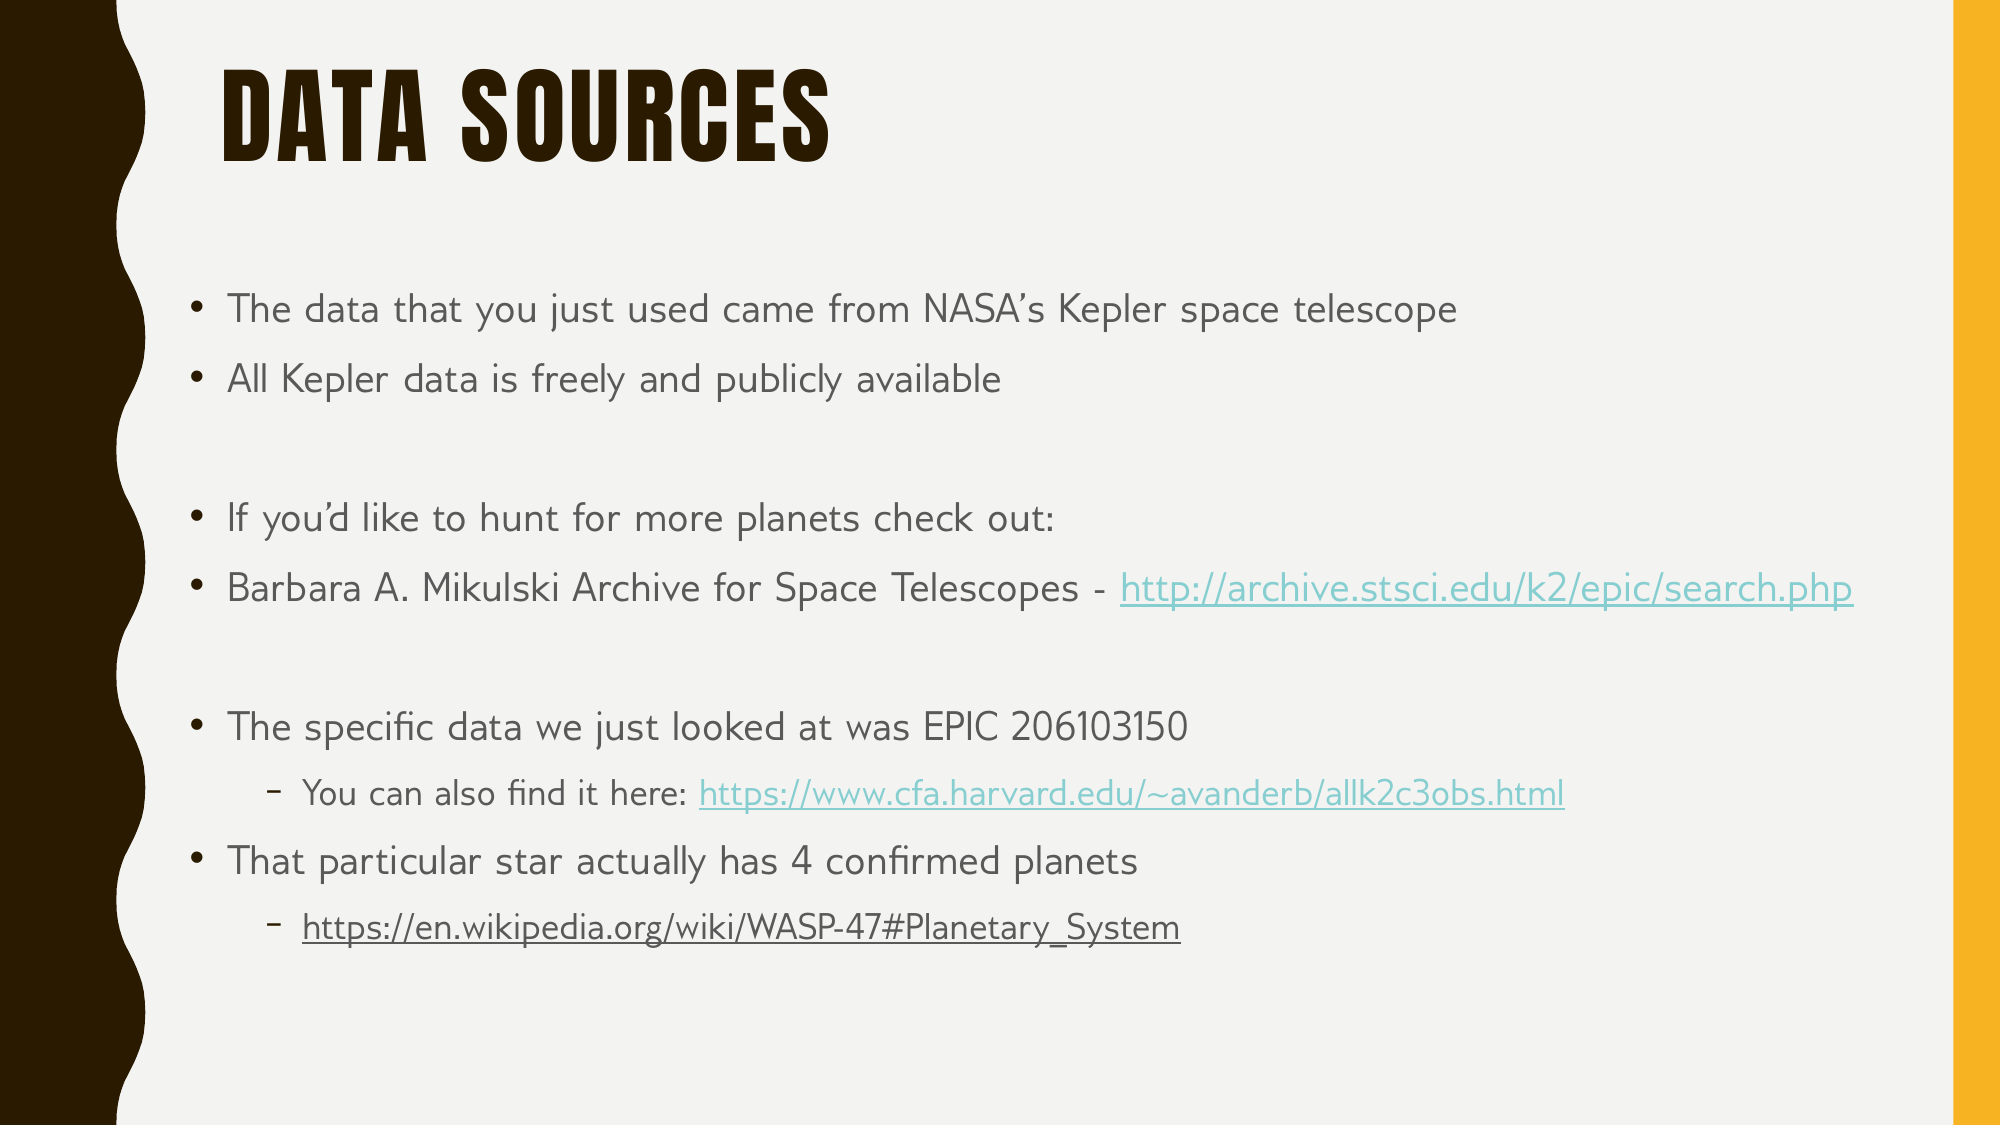

# Data sources
The data that you just used came from NASA’s Kepler space telescope
All Kepler data is freely and publicly available

If you’d like to hunt for more planets check out:
Barbara A. Mikulski Archive for Space Telescopes - http://archive.stsci.edu/k2/epic/search.php

The specific data we just looked at was EPIC 206103150
You can also find it here: https://www.cfa.harvard.edu/~avanderb/allk2c3obs.html
That particular star actually has 4 confirmed planets
https://en.wikipedia.org/wiki/WASP-47#Planetary_System